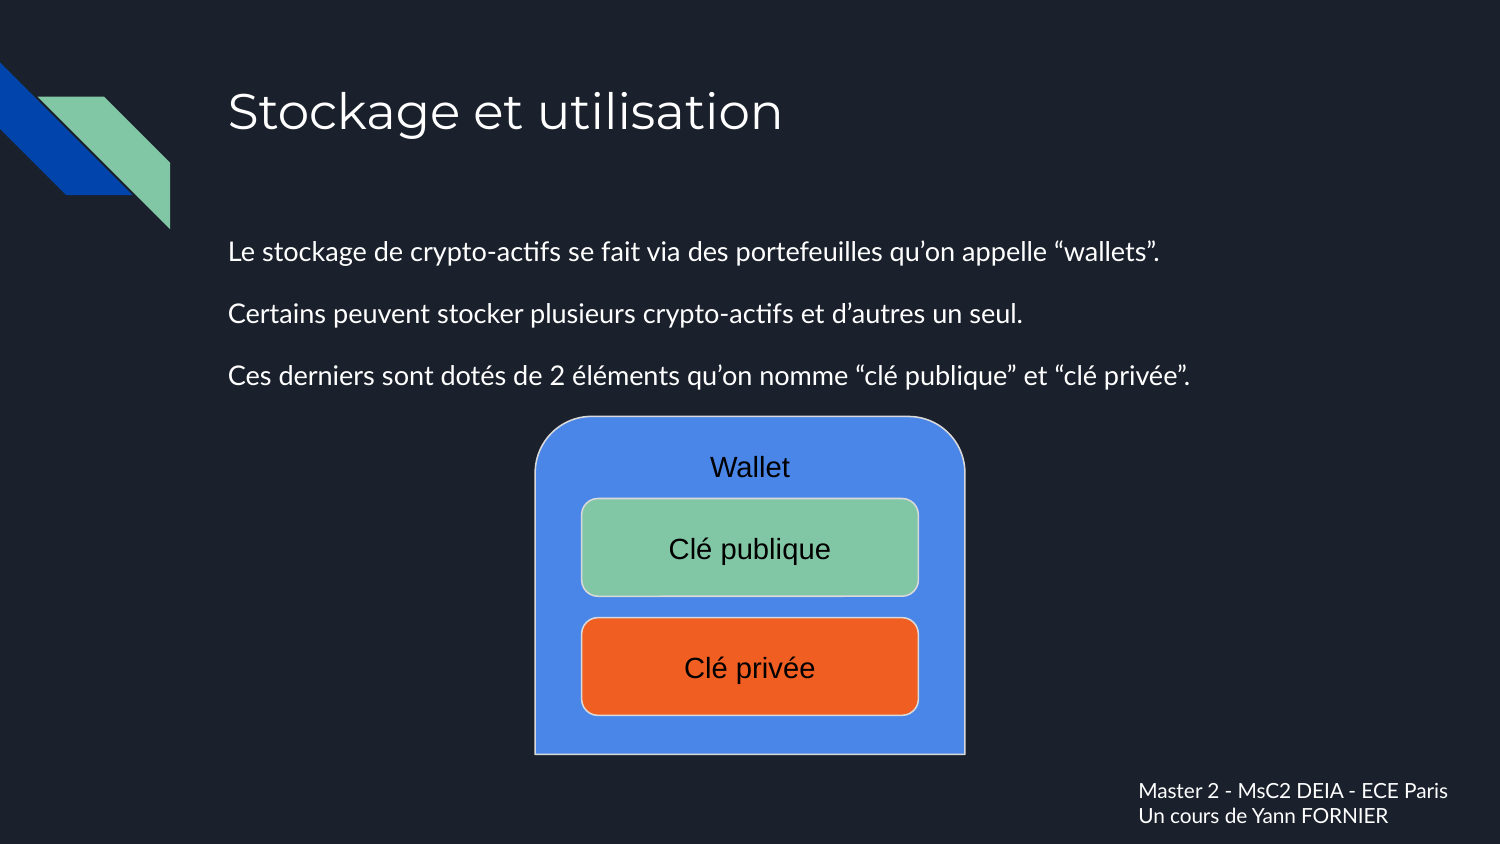

# Stockage et utilisation
Le stockage de crypto-actifs se fait via des portefeuilles qu’on appelle “wallets”.
Certains peuvent stocker plusieurs crypto-actifs et d’autres un seul.
Ces derniers sont dotés de 2 éléments qu’on nomme “clé publique” et “clé privée”.
Wallet
Clé publique
Clé privée
Master 2 - MsC2 DEIA - ECE Paris
Un cours de Yann FORNIER